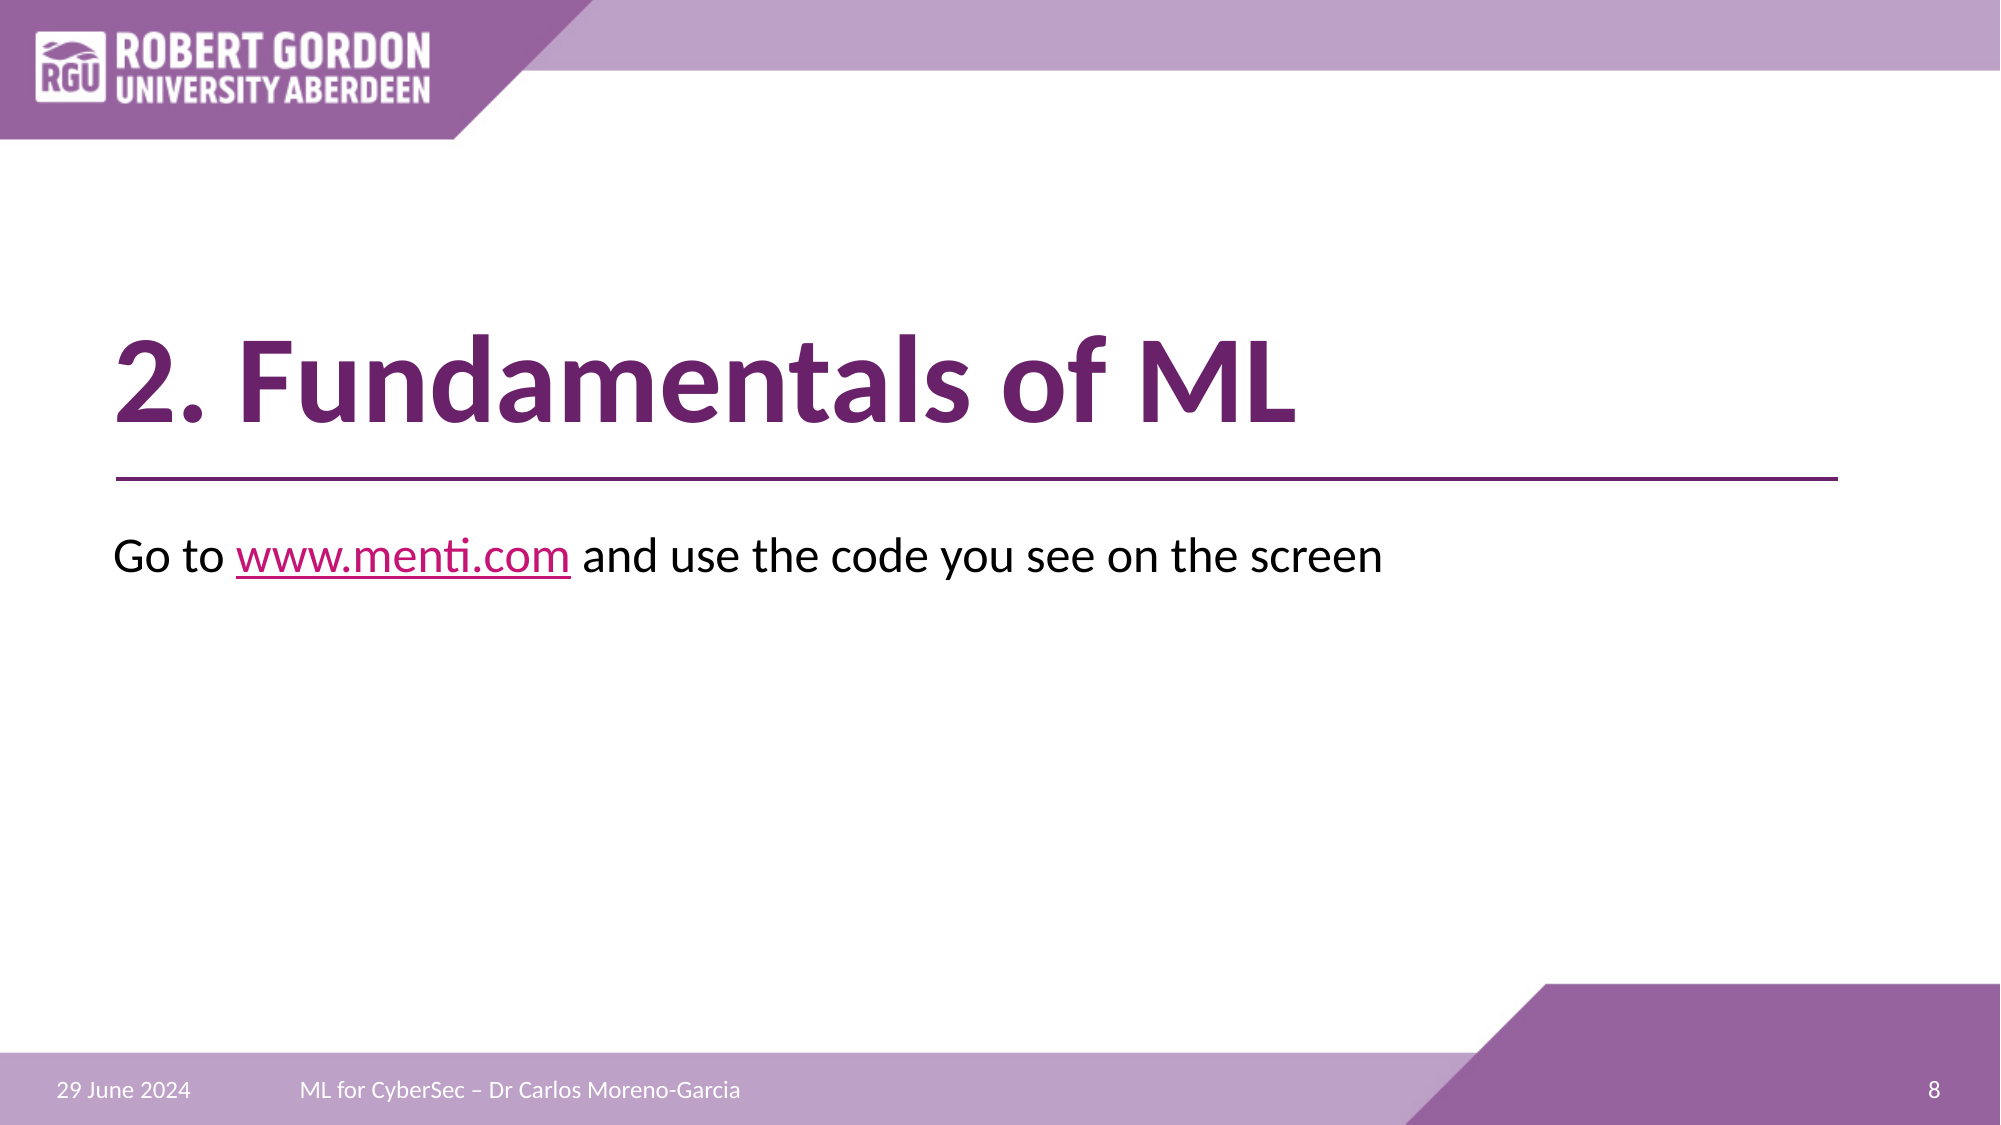

# 2. Fundamentals of ML
Go to www.menti.com and use the code you see on the screen
8
29 June 2024
ML for CyberSec – Dr Carlos Moreno-Garcia